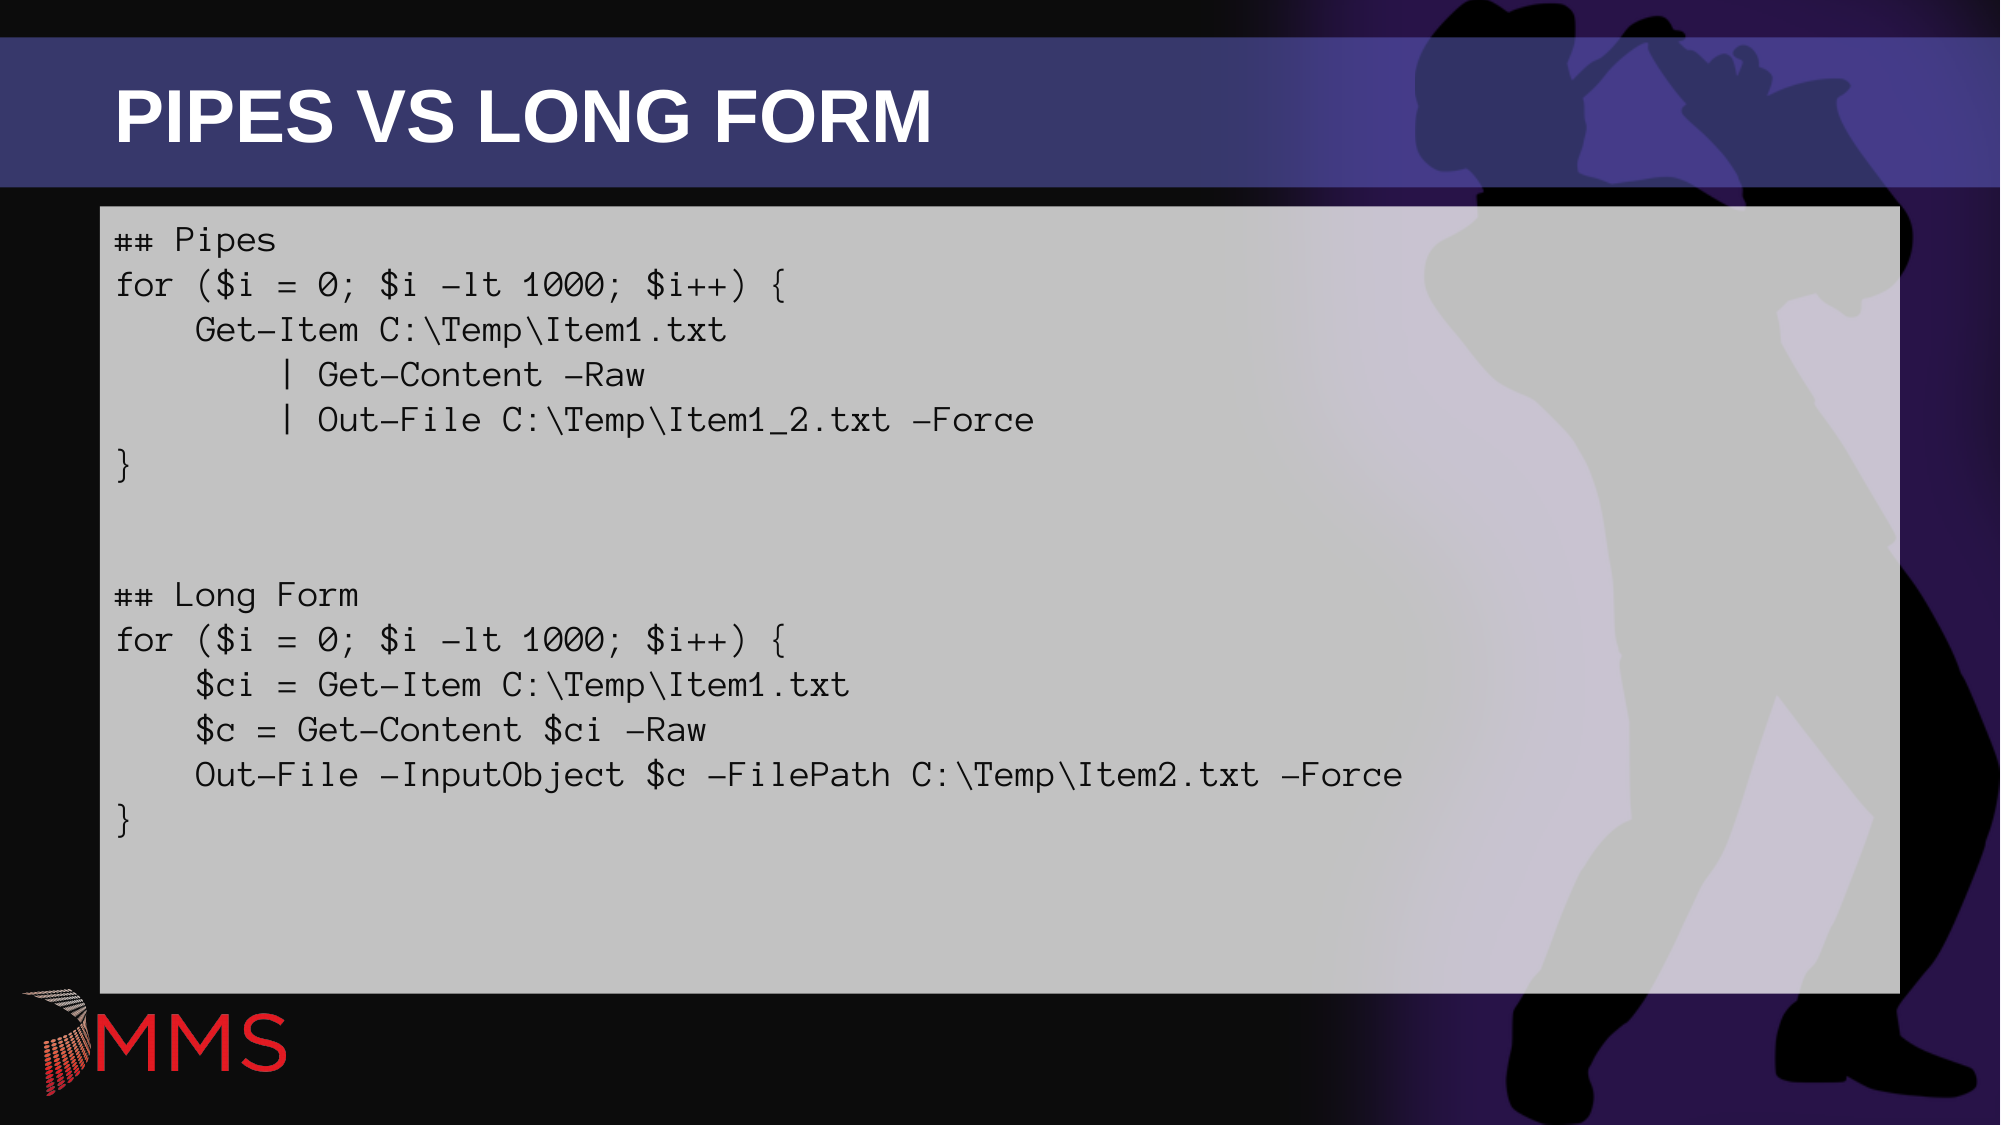

# Pipes vs Long Form
## Pipes for ($i = 0; $i -lt 1000; $i++) { Get-Item C:\Temp\Item1.txt | Get-Content -Raw | Out-File C:\Temp\Item1_2.txt –Force }

## Long Form for ($i = 0; $i -lt 1000; $i++) { $ci = Get-Item C:\Temp\Item1.txt $c = Get-Content $ci –Raw Out-File -InputObject $c -FilePath C:\Temp\Item2.txt –Force }